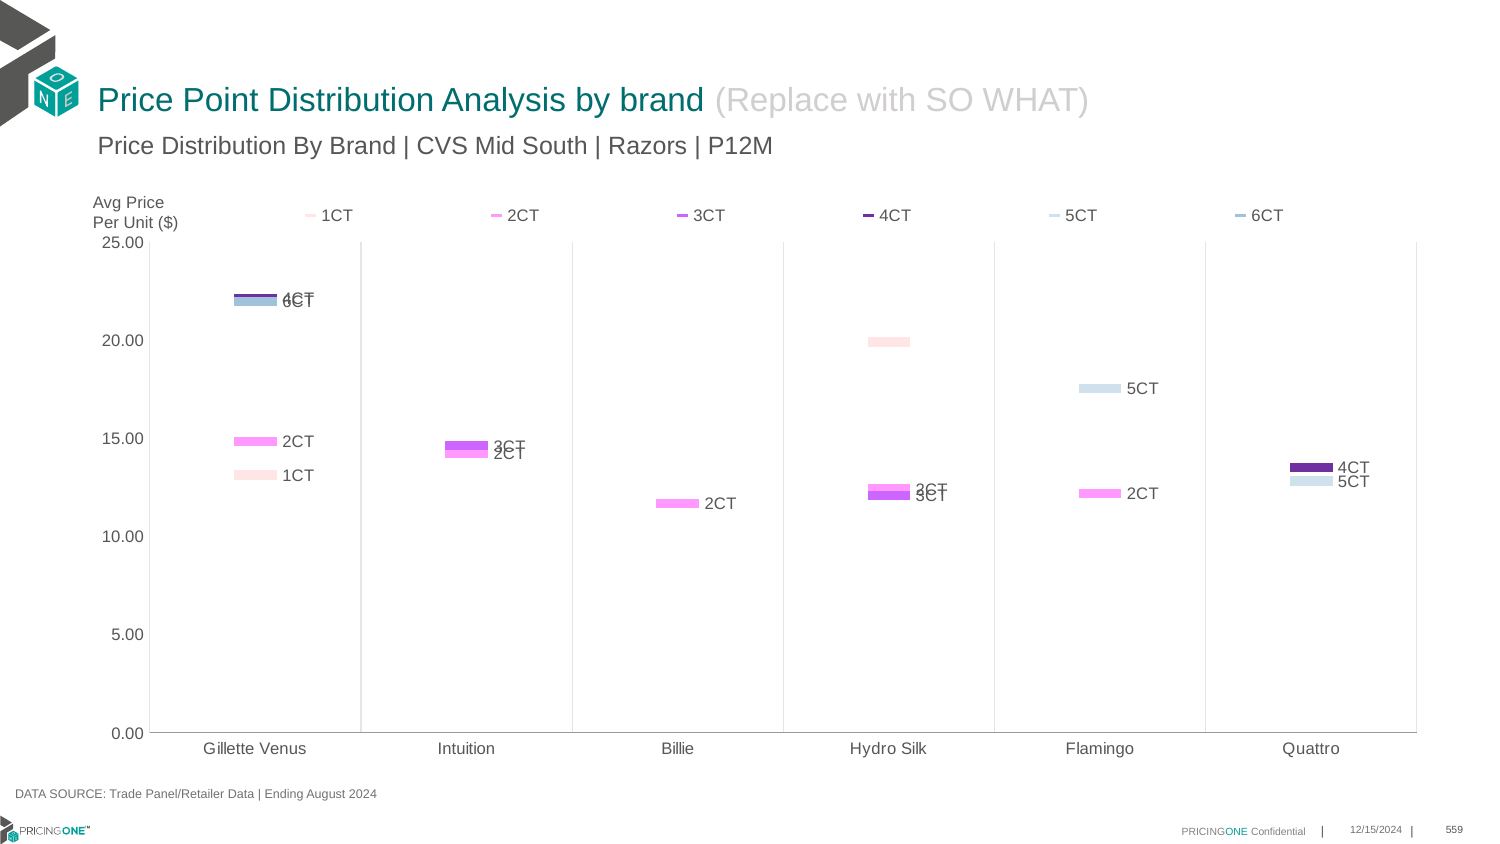

# Price Point Distribution Analysis by brand (Replace with SO WHAT)
Price Distribution By Brand | CVS Mid South | Razors | P12M

### Chart

| Category | 1CT | 2CT | 3CT | 4CT | 5CT | 6CT |
|---|---|---|---|---|---|---|
| Gillette Venus | 13.1294738649043 | 14.848313578791144 | None | 22.124773960217 | None | 21.96649916247906 |
| Intuition | None | 14.25393334461174 | 14.61625744047619 | None | None | None |
| Billie | None | 11.672558922558922 | None | None | None | None |
| Hydro Silk | 19.90013986013986 | 12.41154163231657 | 12.09490538573508 | None | None | None |
| Flamingo | None | 12.188056159778524 | None | None | 17.53830508474576 | None |
| Quattro | None | None | None | 13.5 | 12.829287392325764 | None |
Avg Price
Per Unit ($)
DATA SOURCE: Trade Panel/Retailer Data | Ending August 2024
12/15/2024
559